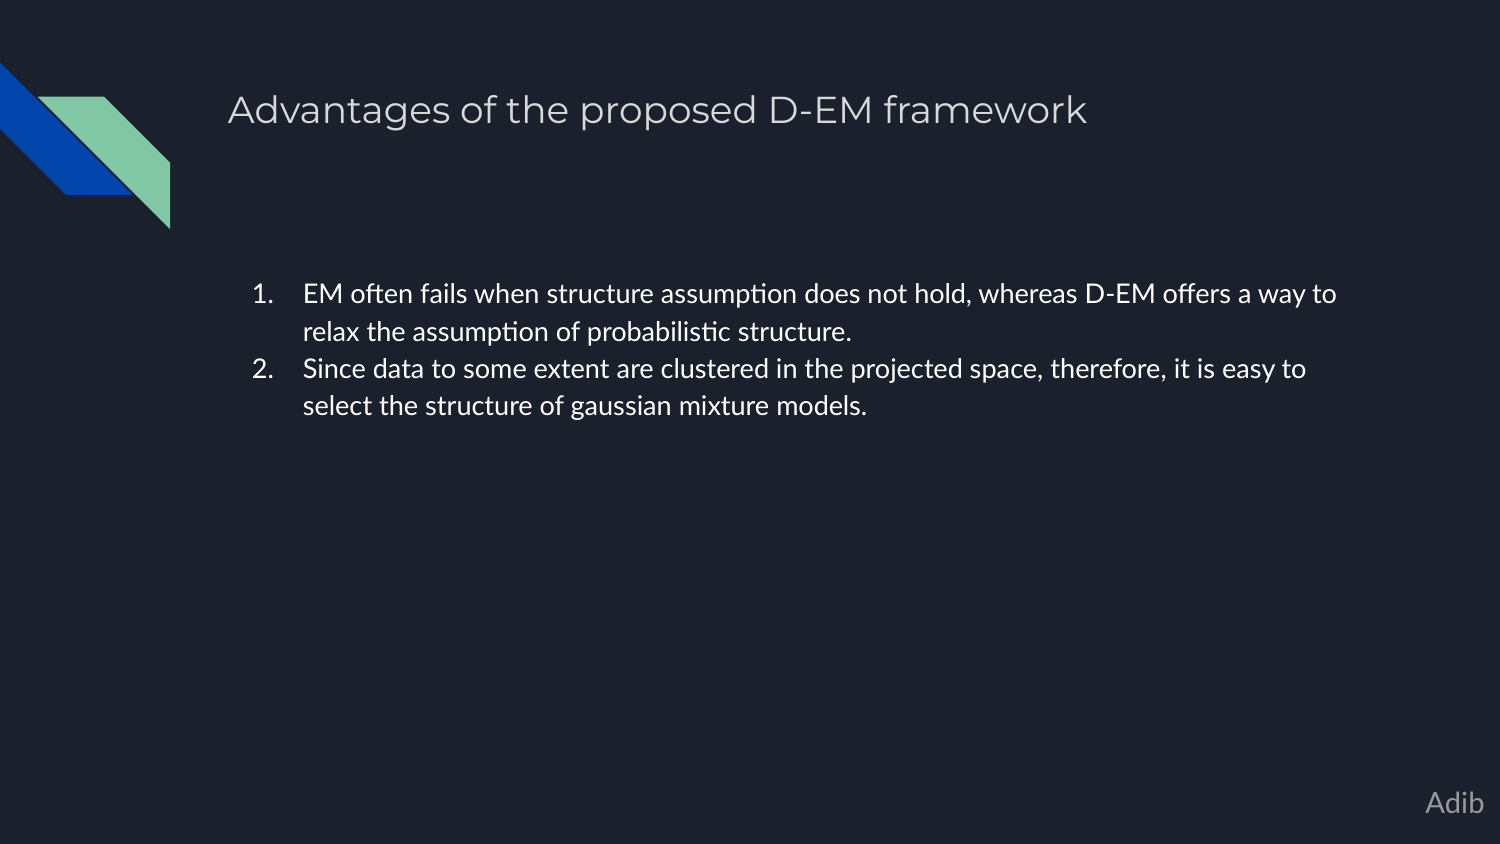

# Advantages of the proposed D-EM framework
EM often fails when structure assumption does not hold, whereas D-EM offers a way to relax the assumption of probabilistic structure.
Since data to some extent are clustered in the projected space, therefore, it is easy to select the structure of gaussian mixture models.

Adib